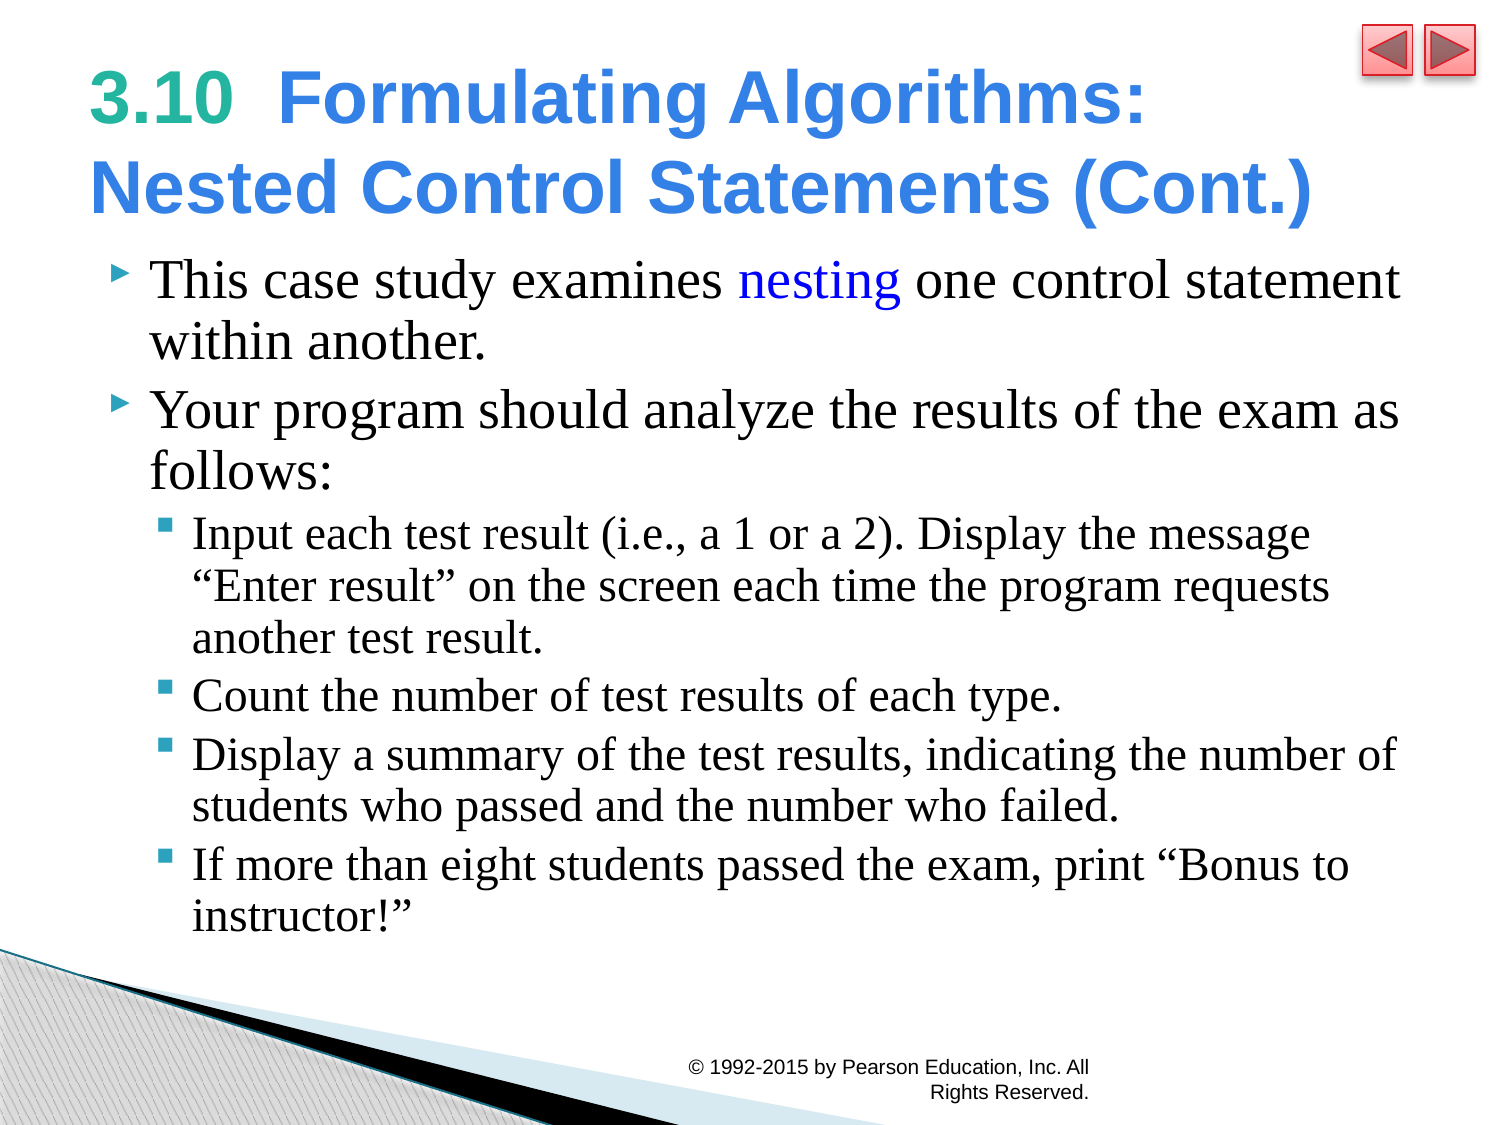

# 3.10  Formulating Algorithms: Nested Control Statements (Cont.)
This case study examines nesting one control statement within another.
Your program should analyze the results of the exam as follows:
Input each test result (i.e., a 1 or a 2). Display the message “Enter result” on the screen each time the program requests another test result.
Count the number of test results of each type.
Display a summary of the test results, indicating the number of students who passed and the number who failed.
If more than eight students passed the exam, print “Bonus to instructor!”
© 1992-2015 by Pearson Education, Inc. All Rights Reserved.